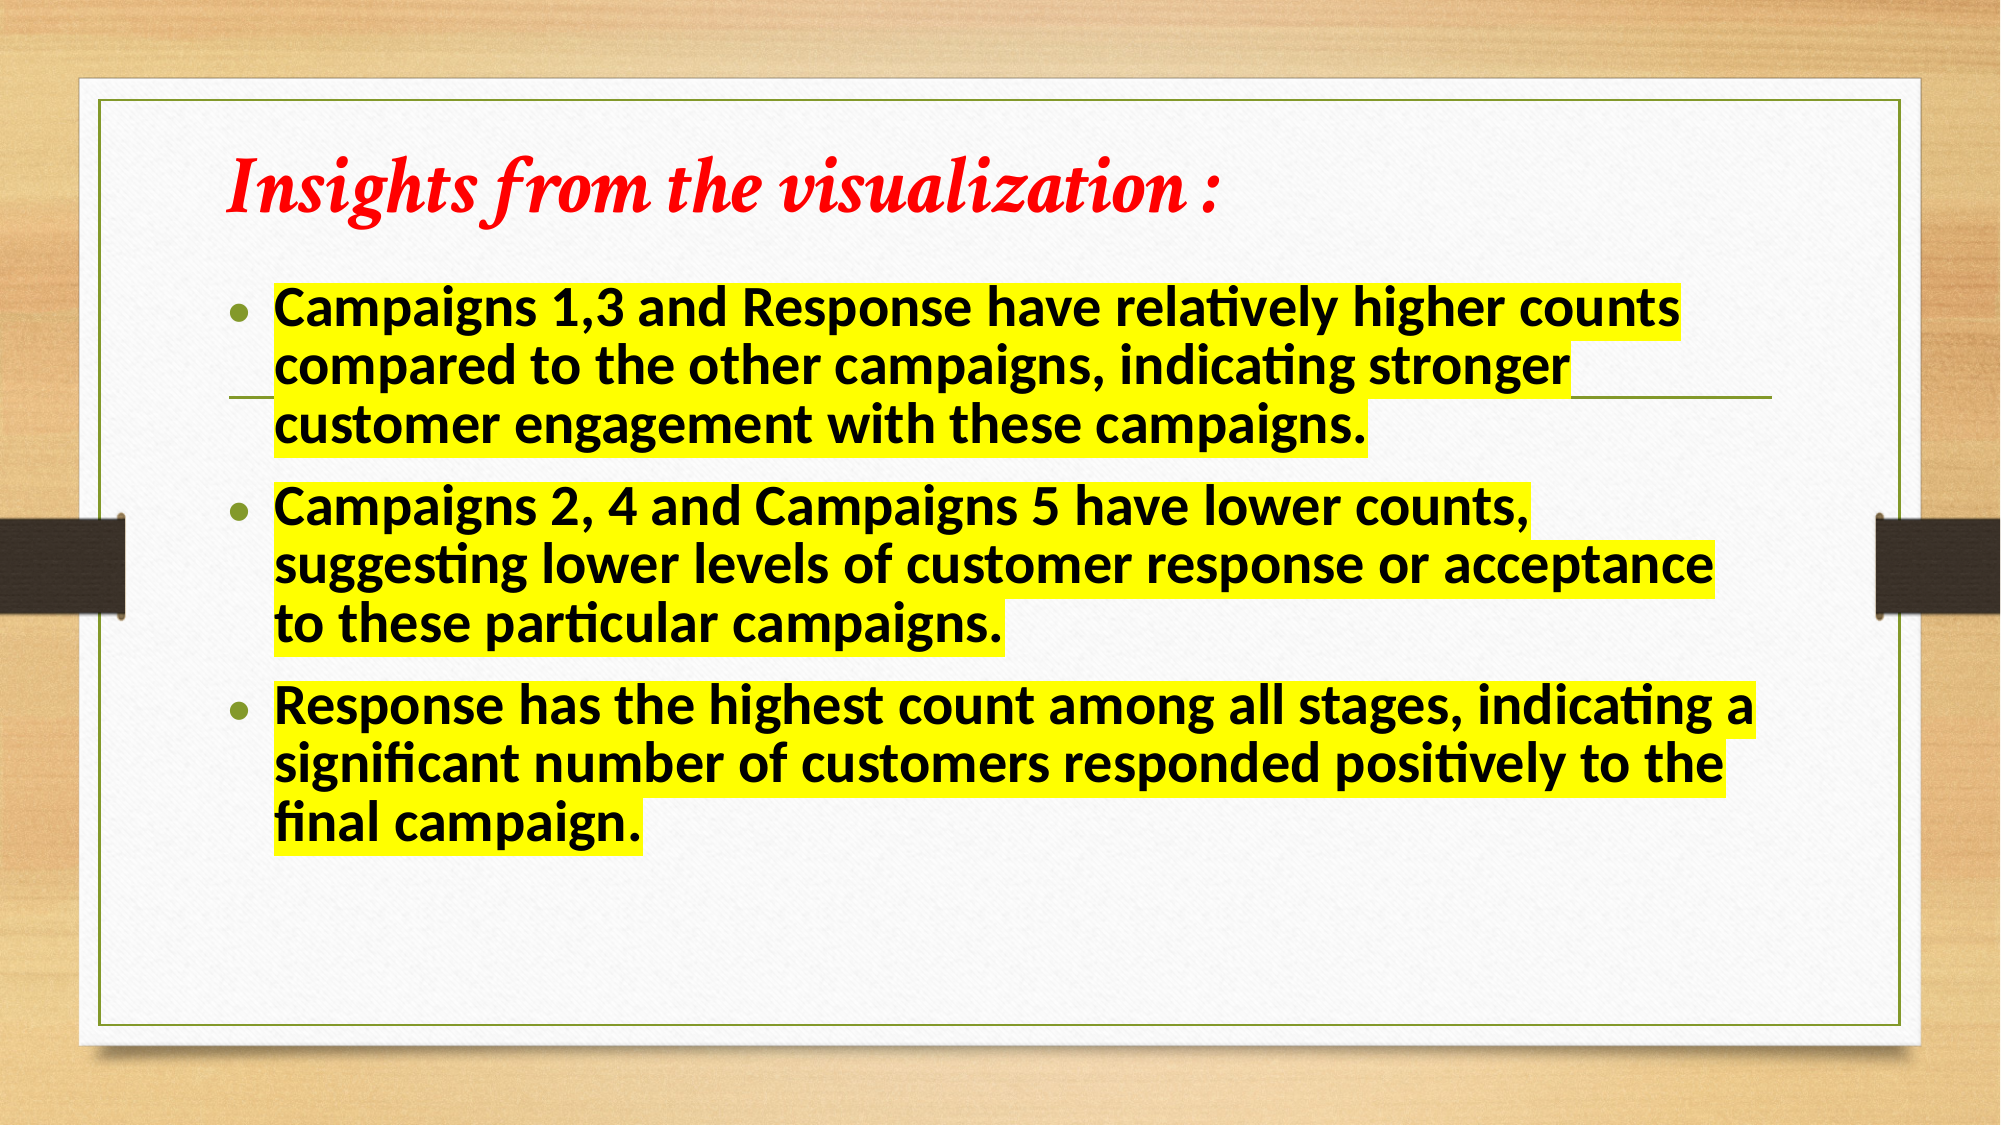

# Insights from the visualization :
Campaigns 1,3 and Response have relatively higher counts compared to the other campaigns, indicating stronger customer engagement with these campaigns.
Campaigns 2, 4 and Campaigns 5 have lower counts, suggesting lower levels of customer response or acceptance to these particular campaigns.
Response has the highest count among all stages, indicating a significant number of customers responded positively to the final campaign.